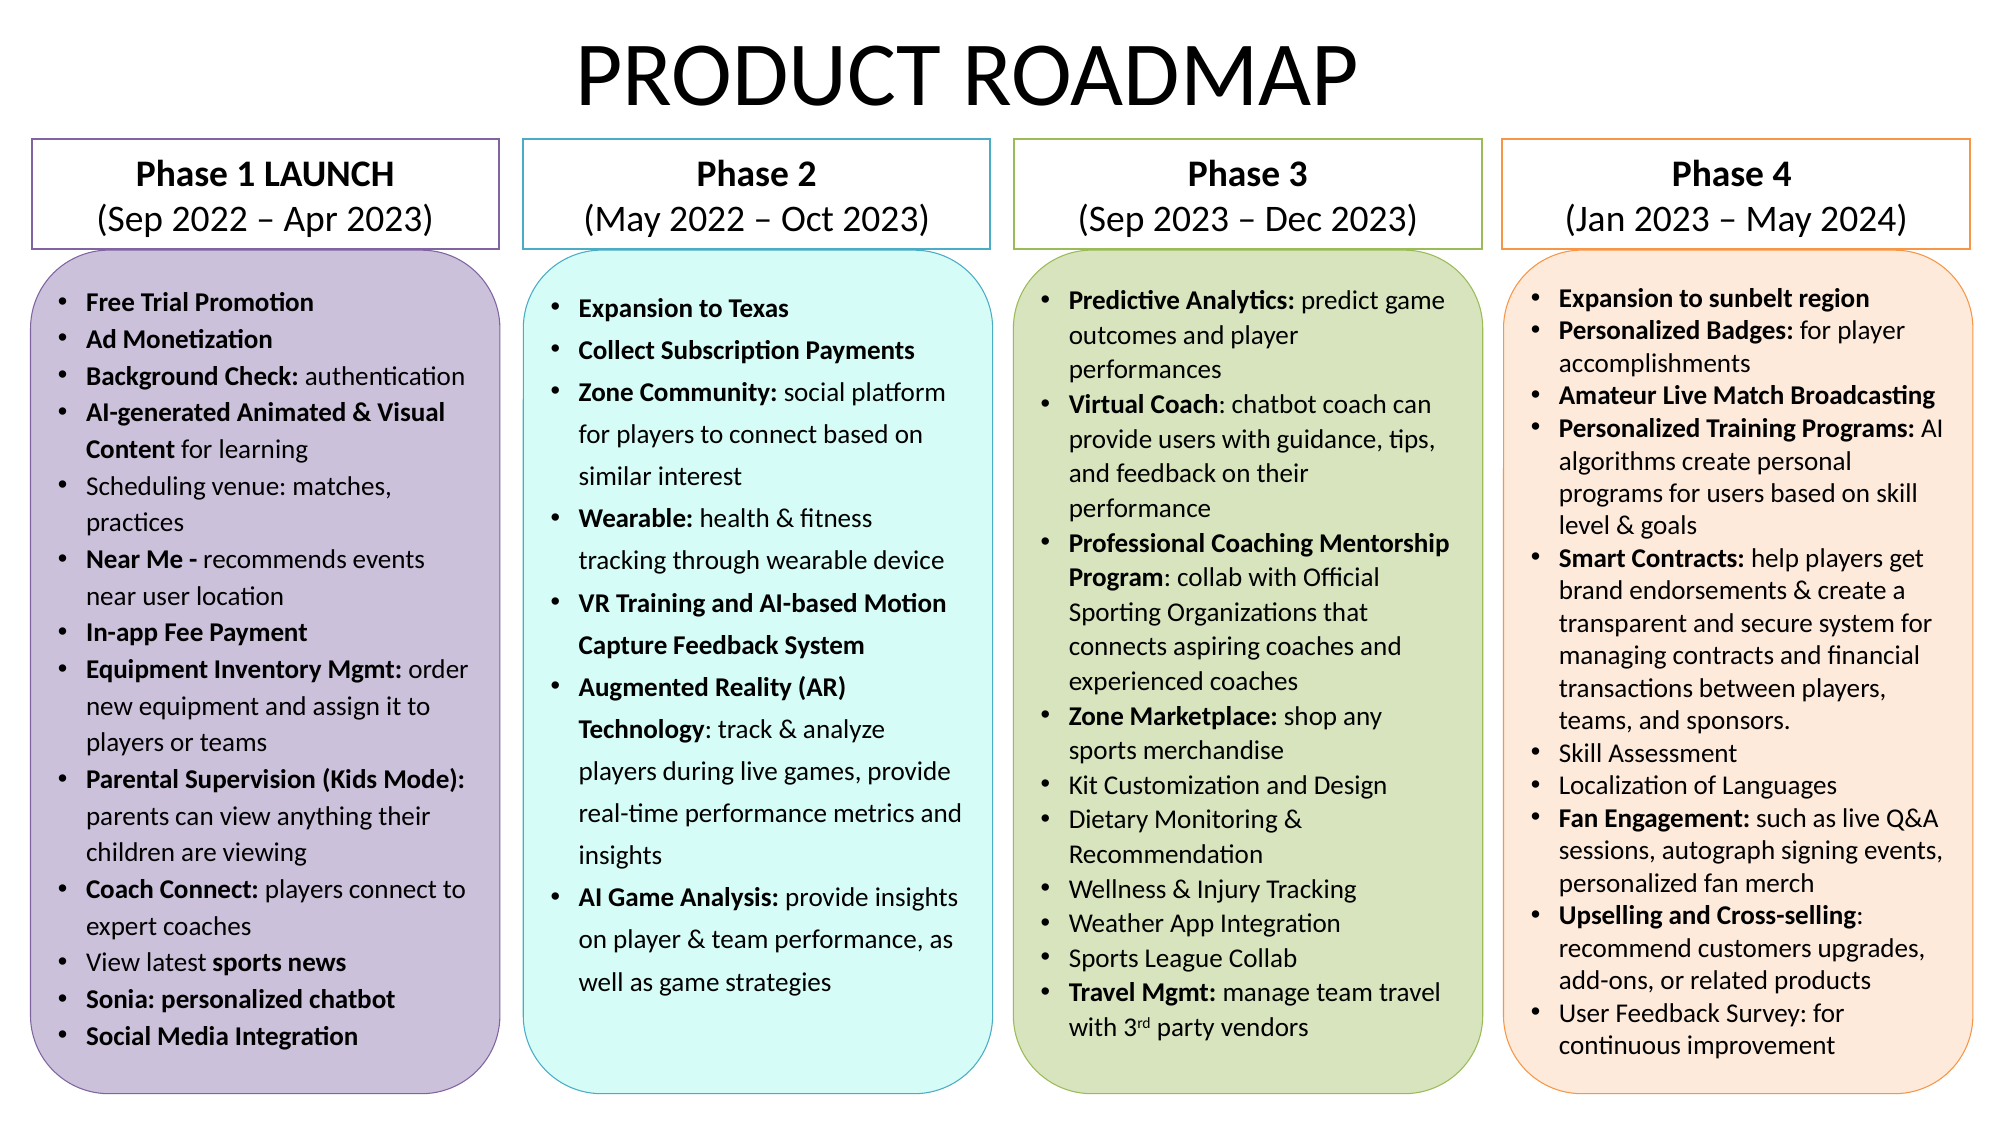

# PRODUCT ROADMAP
Phase 1 LAUNCH
(Sep 2022 – Apr 2023)
Phase 2
(May 2022 – Oct 2023)
Phase 4 
(Jan 2023 – May 2024)
Phase 3
(Sep 2023 – Dec 2023)
Free Trial Promotion
Ad Monetization
Background Check: authentication
AI-generated Animated & Visual Content for learning
Scheduling venue: matches, practices
Near Me - recommends events near user location
In-app Fee Payment
Equipment Inventory Mgmt: order new equipment and assign it to players or teams
Parental Supervision (Kids Mode): parents can view anything their children are viewing
Coach Connect: players connect to expert coaches
View latest sports news
Sonia: personalized chatbot
Social Media Integration
Predictive Analytics: predict game outcomes and player performances
Virtual Coach: chatbot coach can provide users with guidance, tips, and feedback on their performance
Professional Coaching Mentorship Program: collab with Official Sporting Organizations that connects aspiring coaches and experienced coaches
Zone Marketplace: shop any sports merchandise
Kit Customization and Design
Dietary Monitoring & Recommendation
Wellness & Injury Tracking
Weather App Integration
Sports League Collab
Travel Mgmt: manage team travel with 3rd party vendors
Expansion to sunbelt region
Personalized Badges: for player accomplishments
Amateur Live Match Broadcasting
Personalized Training Programs: AI algorithms create personal programs for users based on skill level & goals
Smart Contracts: help players get brand endorsements & create a transparent and secure system for managing contracts and financial transactions between players, teams, and sponsors.
Skill Assessment
Localization of Languages
Fan Engagement: such as live Q&A sessions, autograph signing events, personalized fan merch
Upselling and Cross-selling: recommend customers upgrades, add-ons, or related products
User Feedback Survey: for continuous improvement
Expansion to Texas
Collect Subscription Payments
Zone Community: social platform for players to connect based on similar interest
Wearable: health & fitness tracking through wearable device
VR Training and AI-based Motion Capture Feedback System
Augmented Reality (AR) Technology: track & analyze players during live games, provide real-time performance metrics and insights
AI Game Analysis: provide insights on player & team performance, as well as game strategies